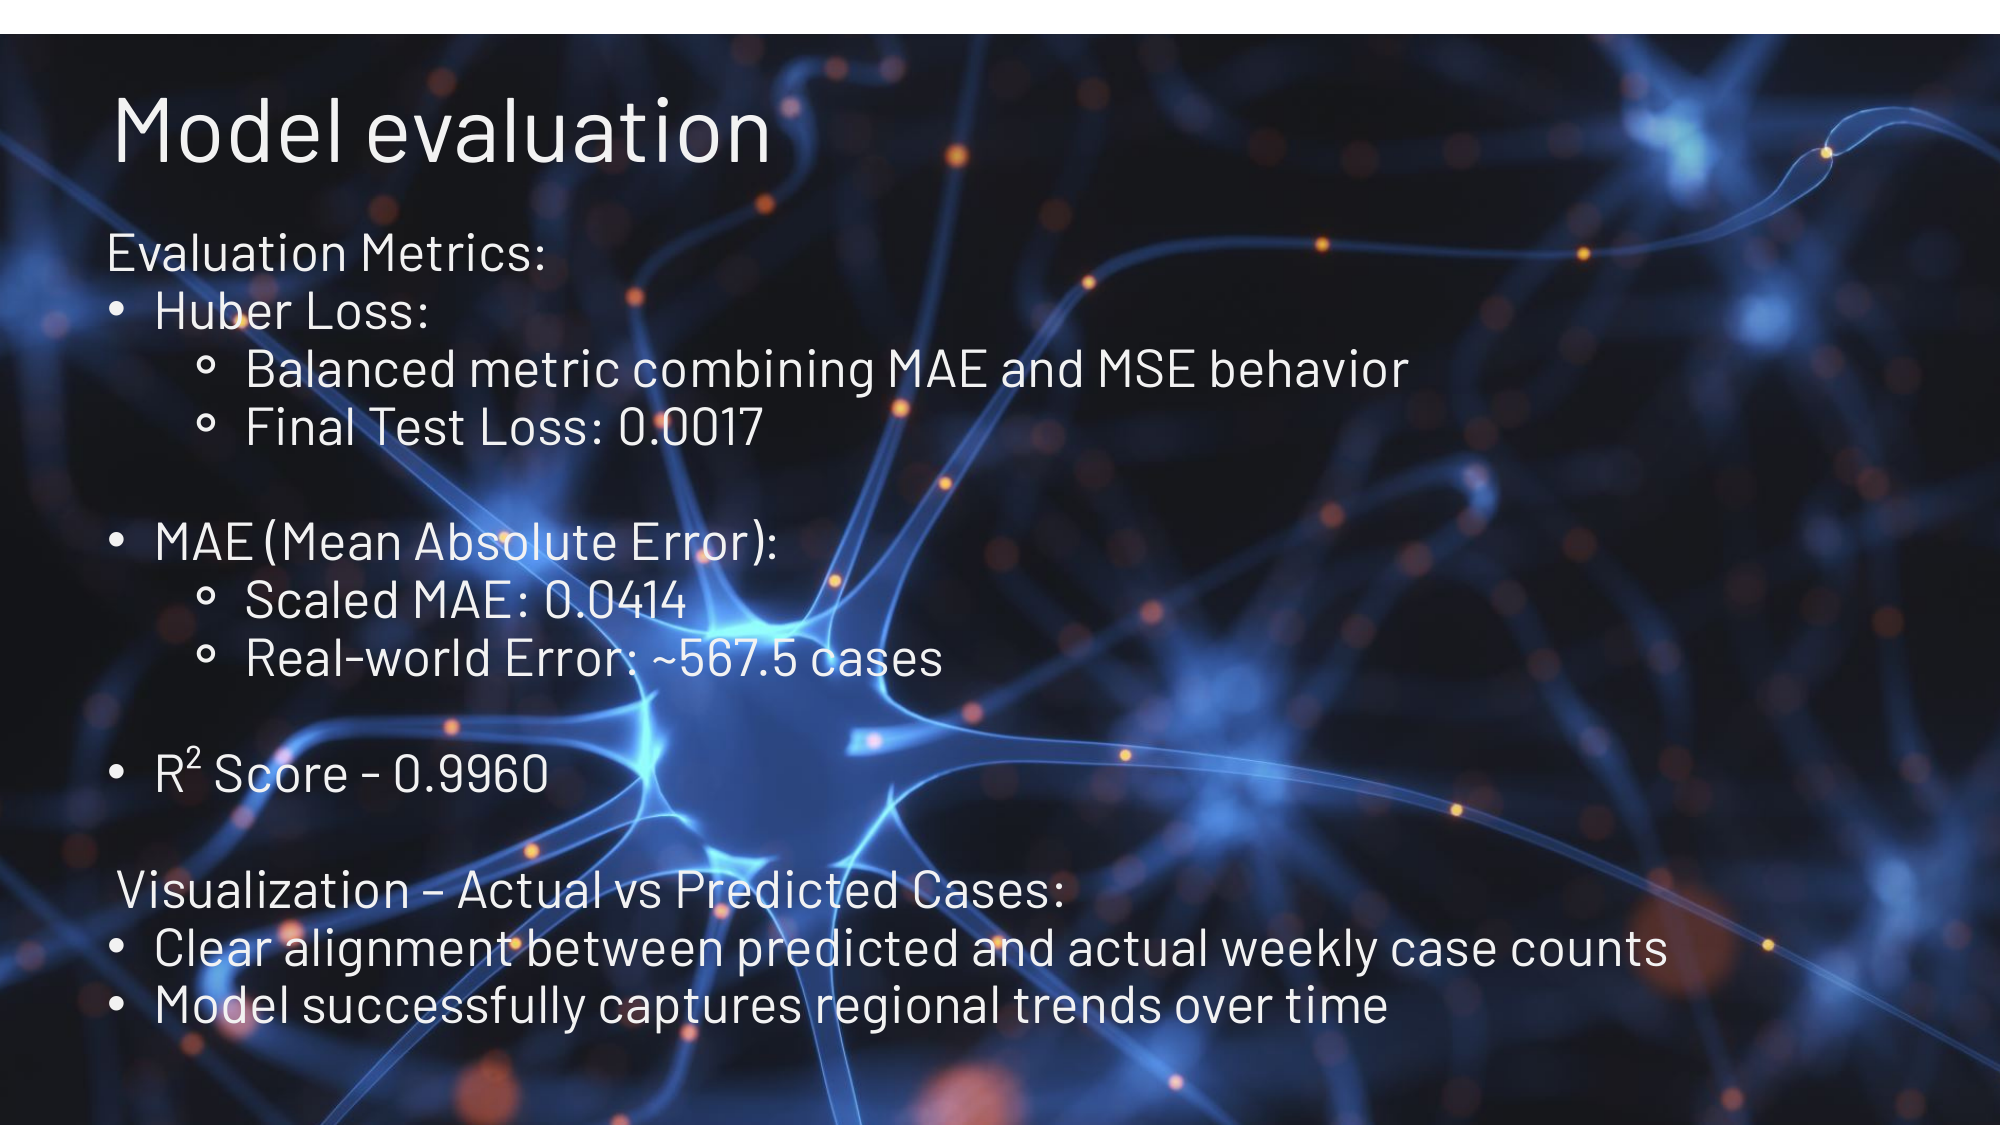

Model evaluation
    Evaluation Metrics:
Huber Loss:
Balanced metric combining MAE and MSE behavior
Final Test Loss: 0.0017

MAE (Mean Absolute Error):
Scaled MAE: 0.0414
Real-world Error: ~567.5 cases

R² Score - 0.9960

     Visualization – Actual vs Predicted Cases:
Clear alignment between predicted and actual weekly case counts
Model successfully captures regional trends over time